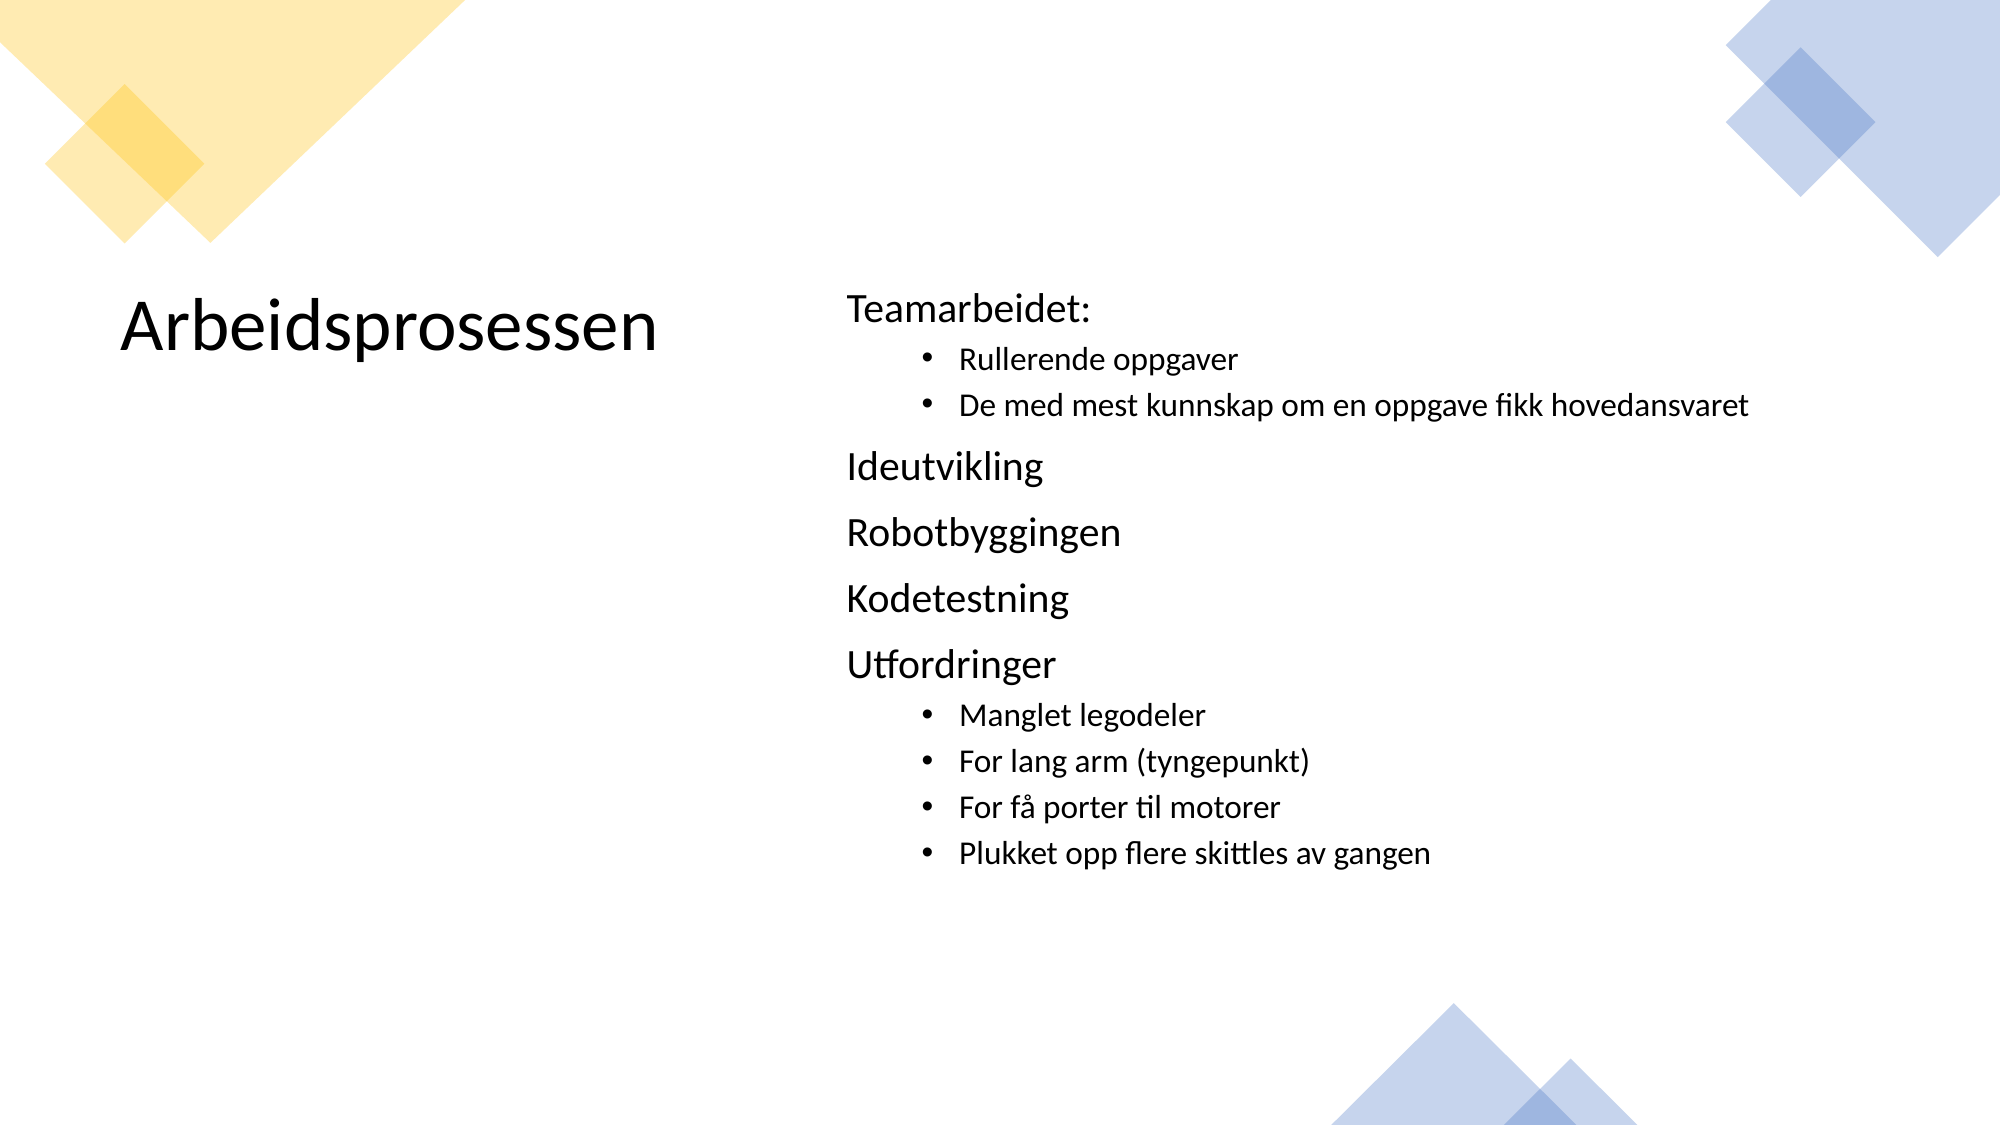

Teamarbeidet:
Rullerende oppgaver
De med mest kunnskap om en oppgave fikk hovedansvaret
Ideutvikling
Robotbyggingen
Kodetestning
Utfordringer
Manglet legodeler
For lang arm (tyngepunkt)
For få porter til motorer
Plukket opp flere skittles av gangen
# Arbeidsprosessen